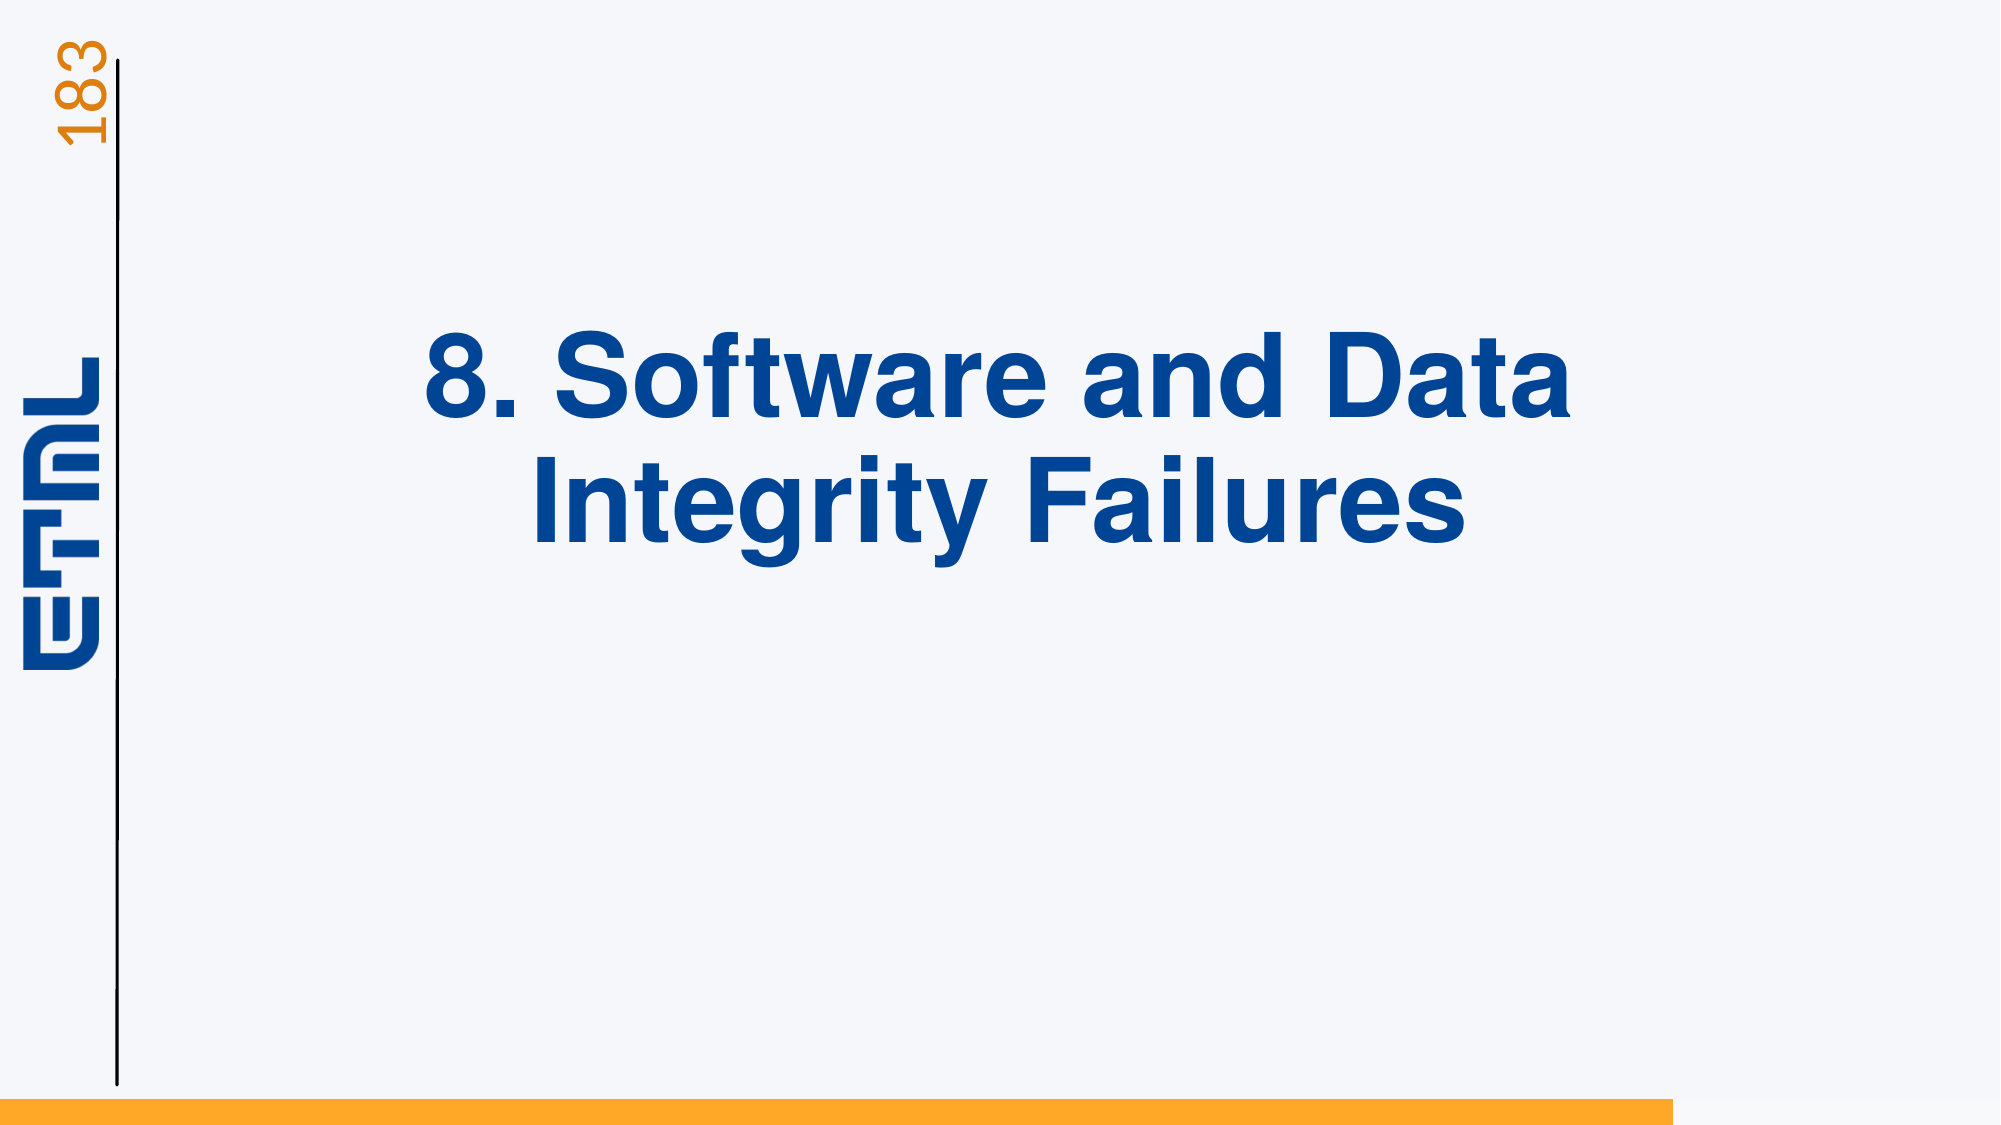

# 8. Software and Data Integrity Failures